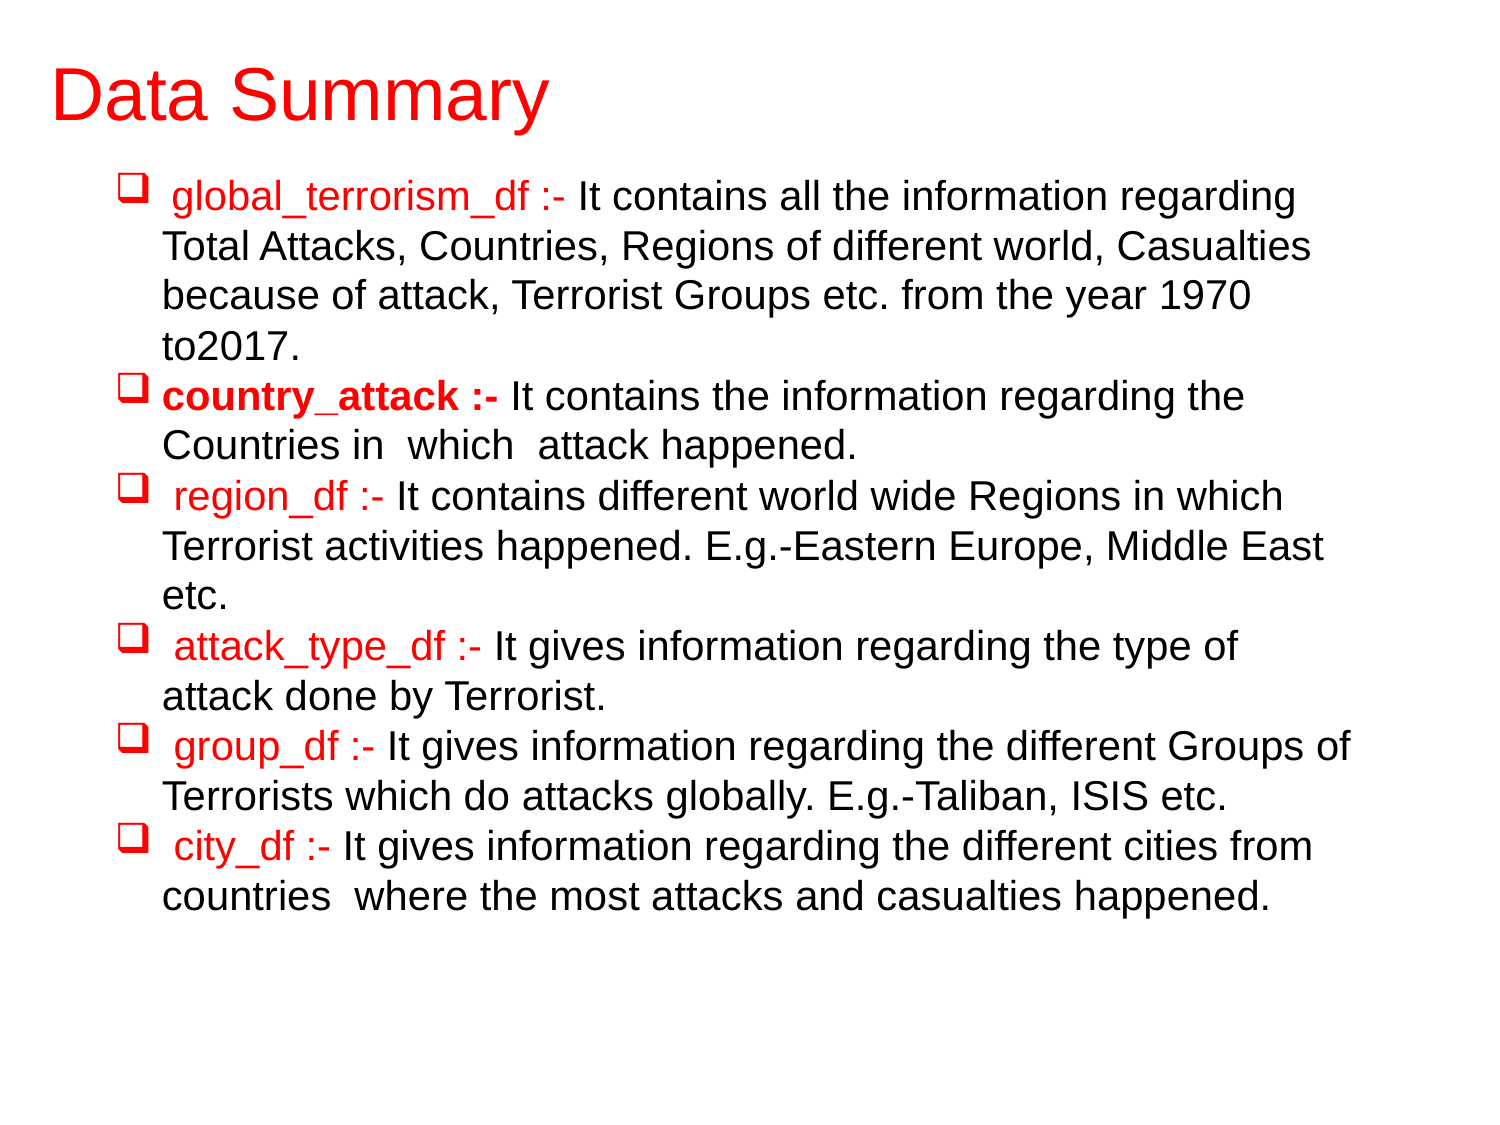

Data Summary
 global_terrorism_df :- It contains all the information regarding Total Attacks, Countries, Regions of different world, Casualties because of attack, Terrorist Groups etc. from the year 1970 to2017.
country_attack :- It contains the information regarding the Countries in  which  attack happened.
 region_df :- It contains different world wide Regions in which Terrorist activities happened. E.g.-Eastern Europe, Middle East etc.
 attack_type_df :- It gives information regarding the type of attack done by Terrorist.
 group_df :- It gives information regarding the different Groups of Terrorists which do attacks globally. E.g.-Taliban, ISIS etc.
 city_df :- It gives information regarding the different cities from countries  where the most attacks and casualties happened.